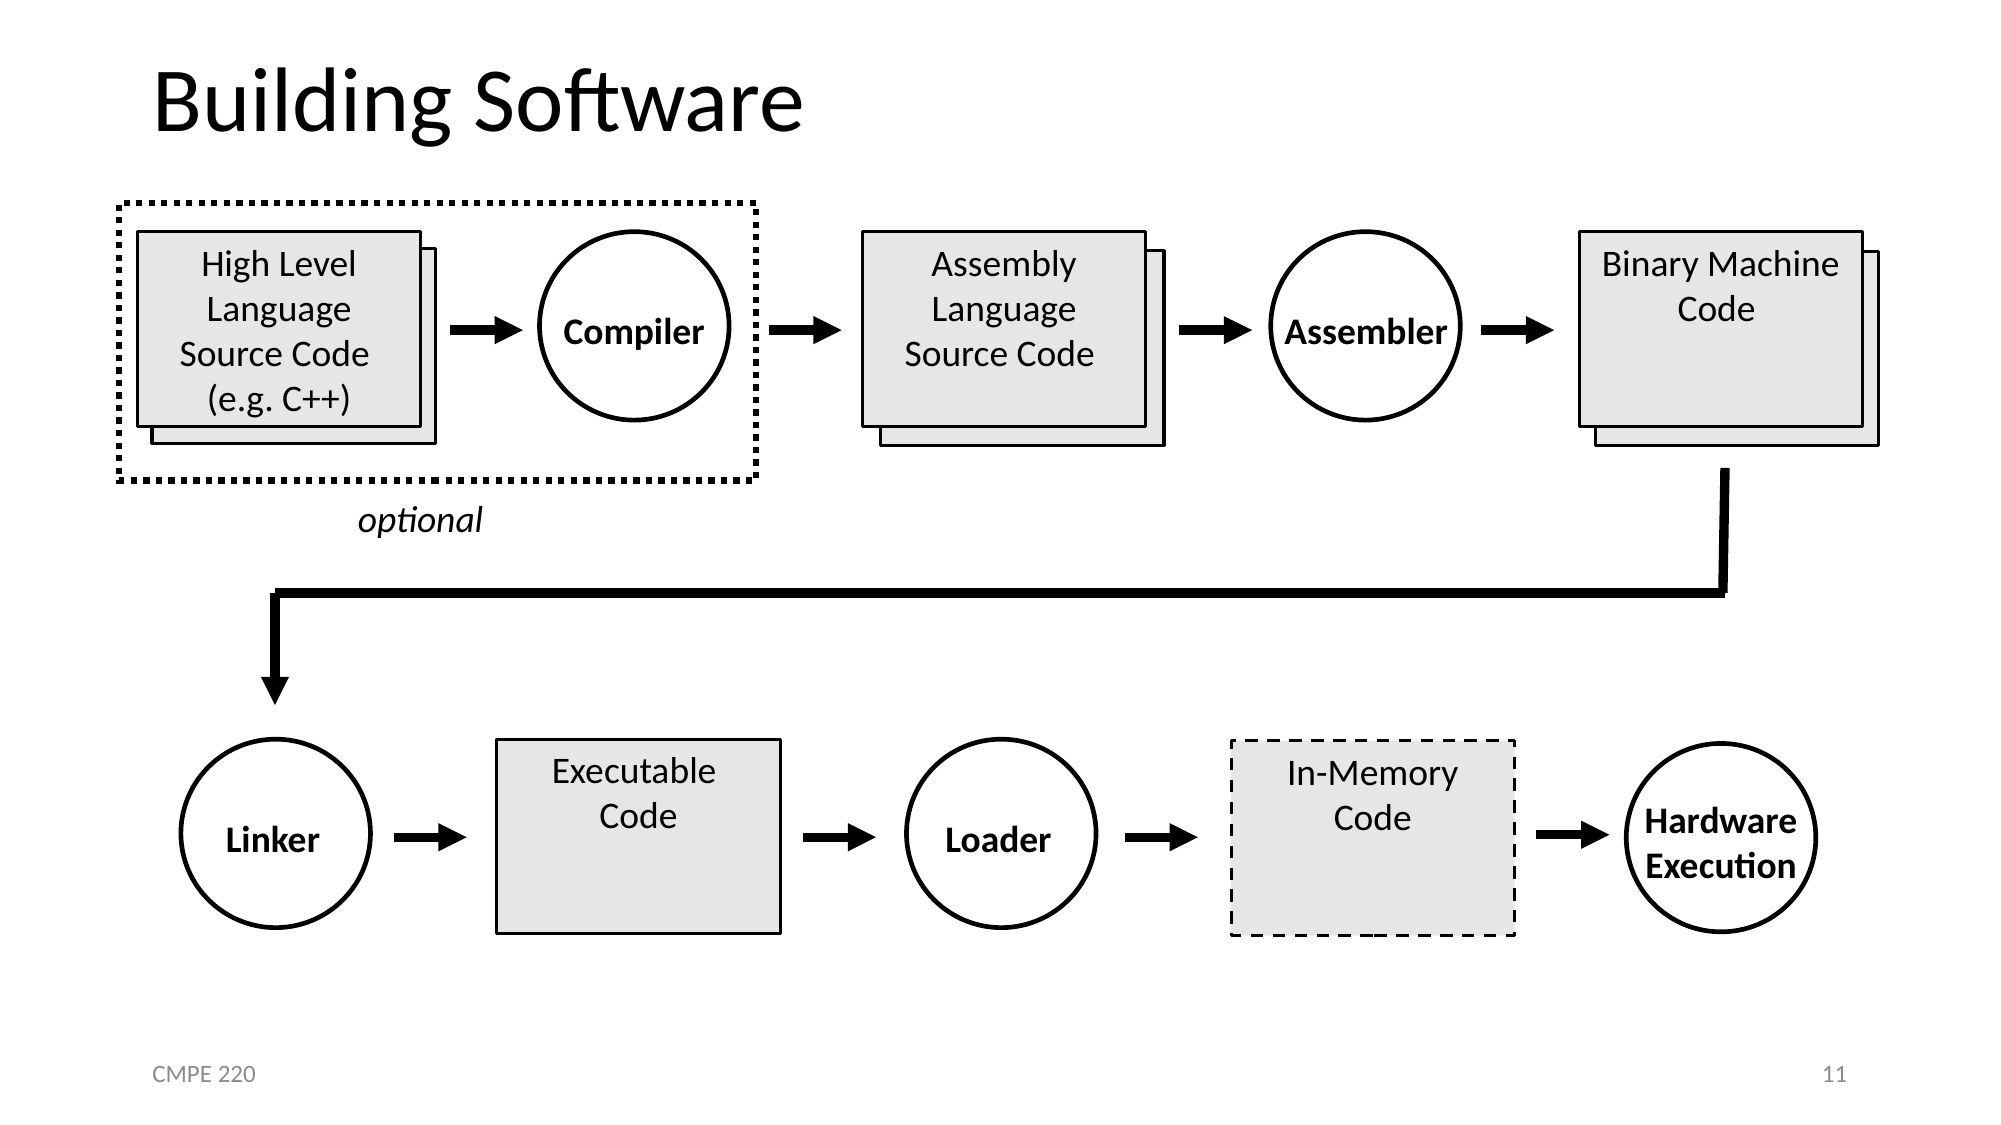

# Building Software

High Level Language Source Code
(e.g. C++)

Assembly Language Source Code

Binary Machine Code

Compiler
Assembler
optional

Executable
Code

In-Memory
Code

Hardware
Execution
Linker
Loader
CMPE 220
11